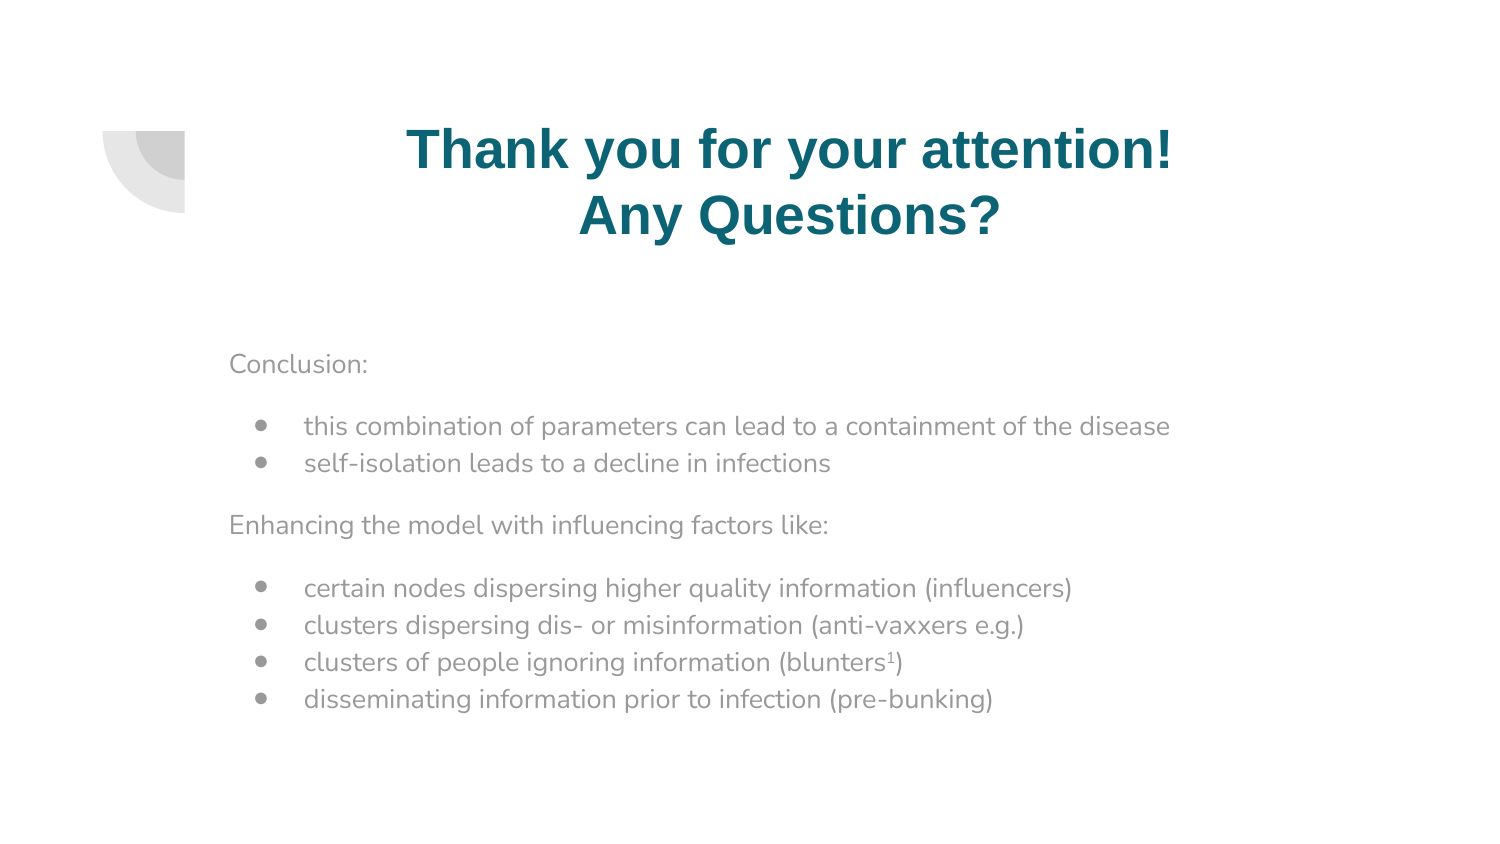

# Thank you for your attention! Any Questions?
Conclusion:
this combination of parameters can lead to a containment of the disease
self-isolation leads to a decline in infections
Enhancing the model with influencing factors like:
certain nodes dispersing higher quality information (influencers)
clusters dispersing dis- or misinformation (anti-vaxxers e.g.)
clusters of people ignoring information (blunters1)
disseminating information prior to infection (pre-bunking)